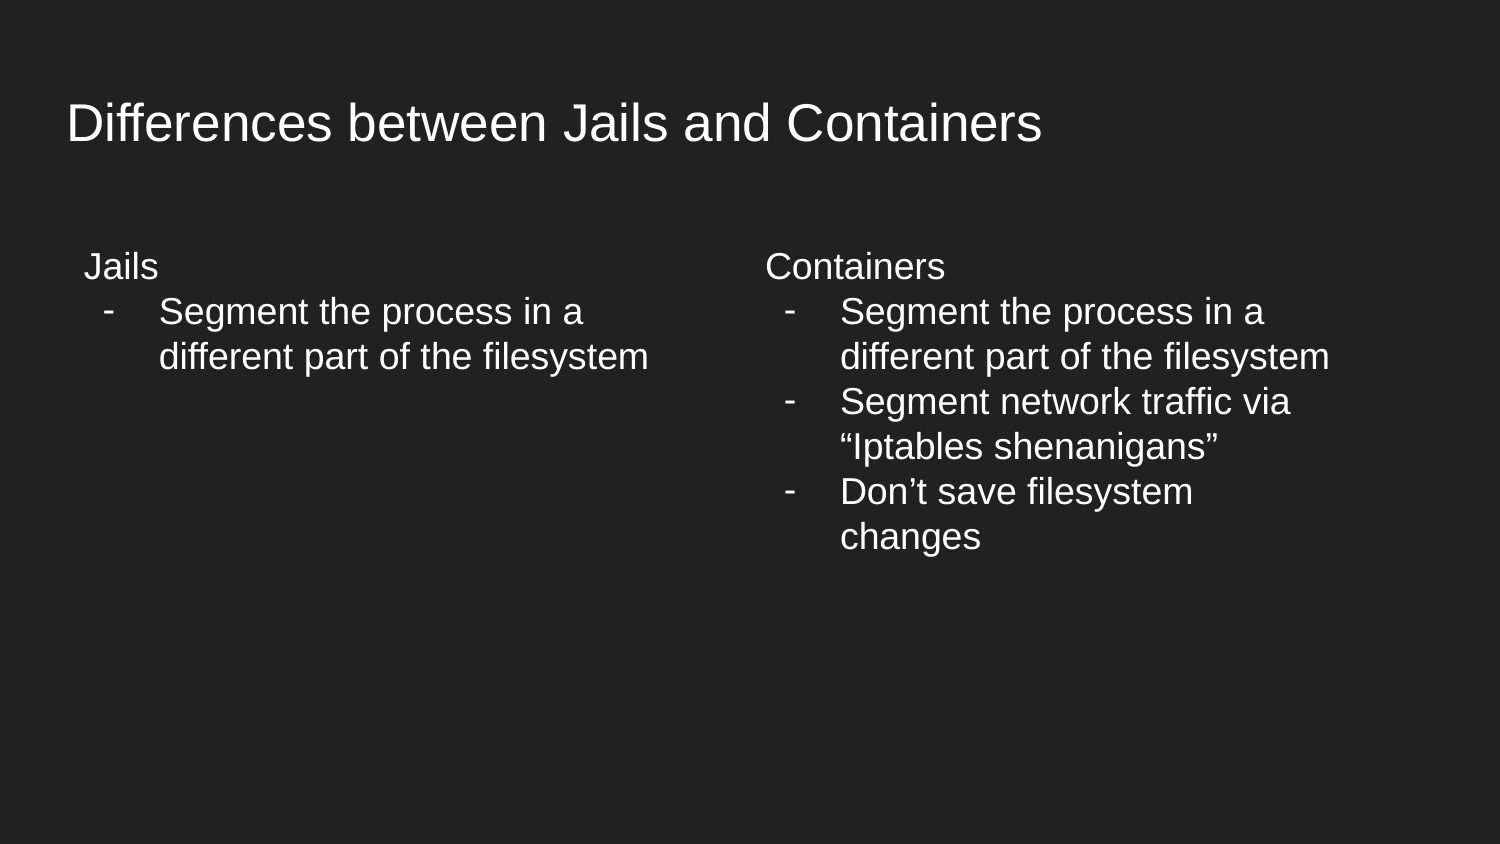

# Differences between Jails and Containers

Jails
Segment the process in a different part of the filesystem
Containers
Segment the process in a different part of the filesystem
Segment network traffic via “Iptables shenanigans”
Don’t save filesystem changes